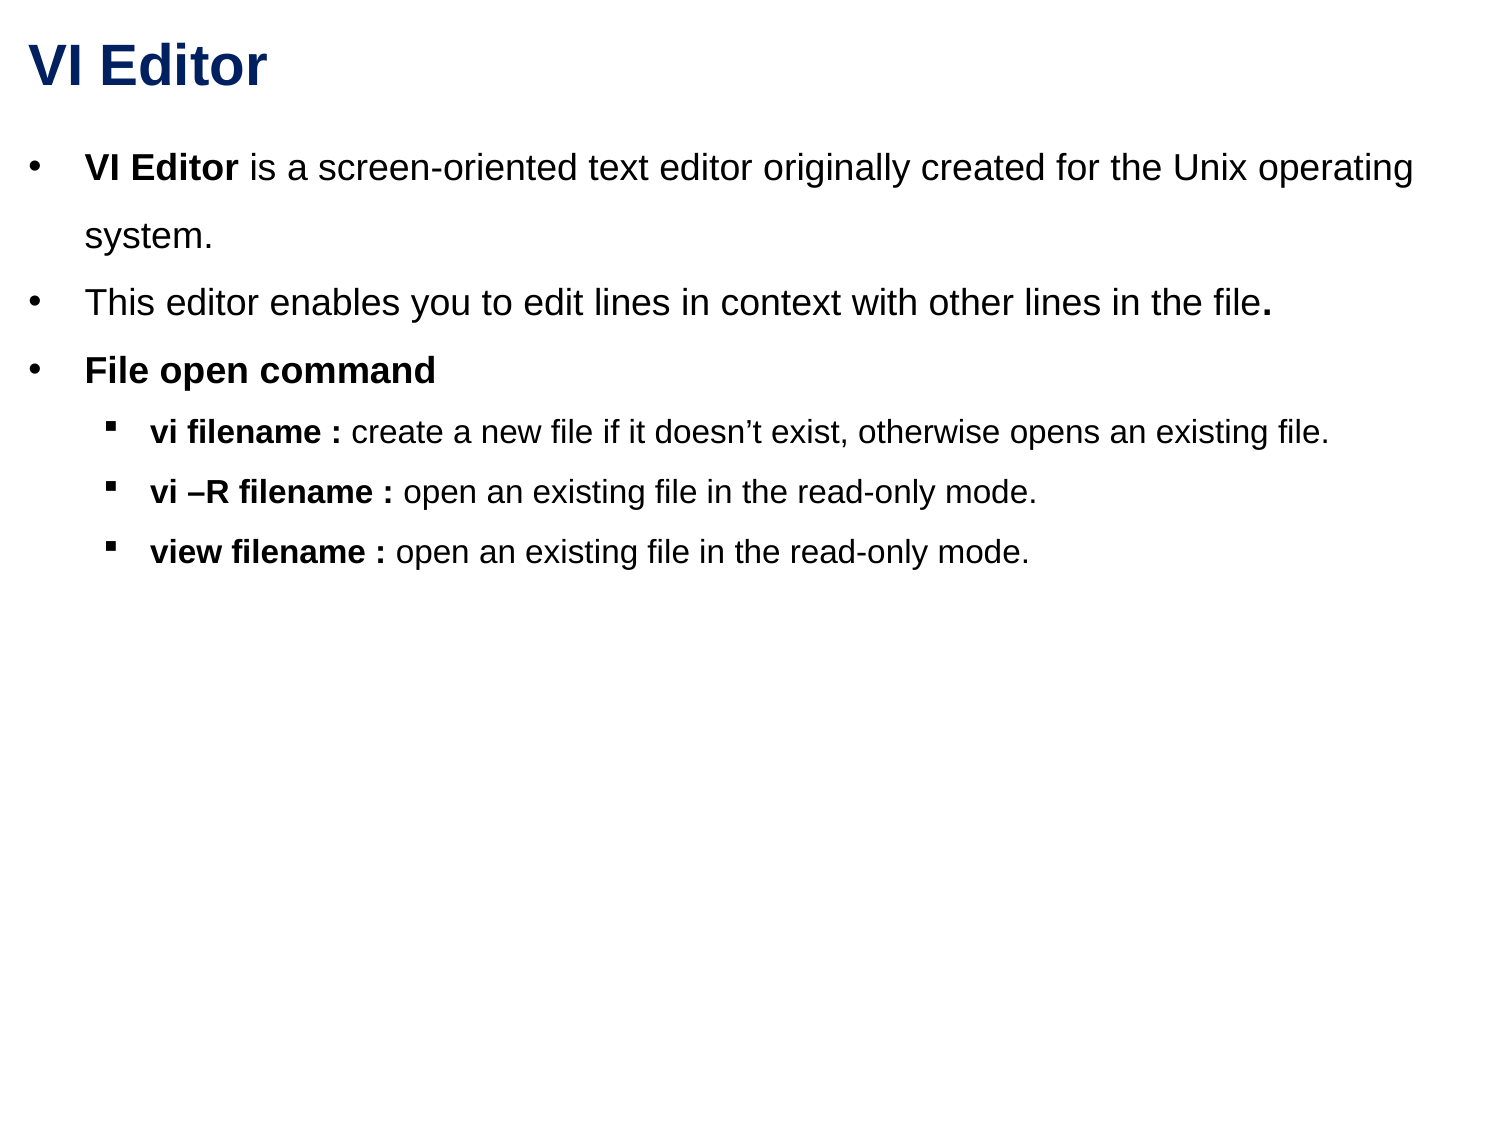

VI Editor
VI Editor is a screen-oriented text editor originally created for the Unix operating system.
This editor enables you to edit lines in context with other lines in the file.
File open command
vi filename : create a new file if it doesn’t exist, otherwise opens an existing file.
vi –R filename : open an existing file in the read-only mode.
view filename : open an existing file in the read-only mode.